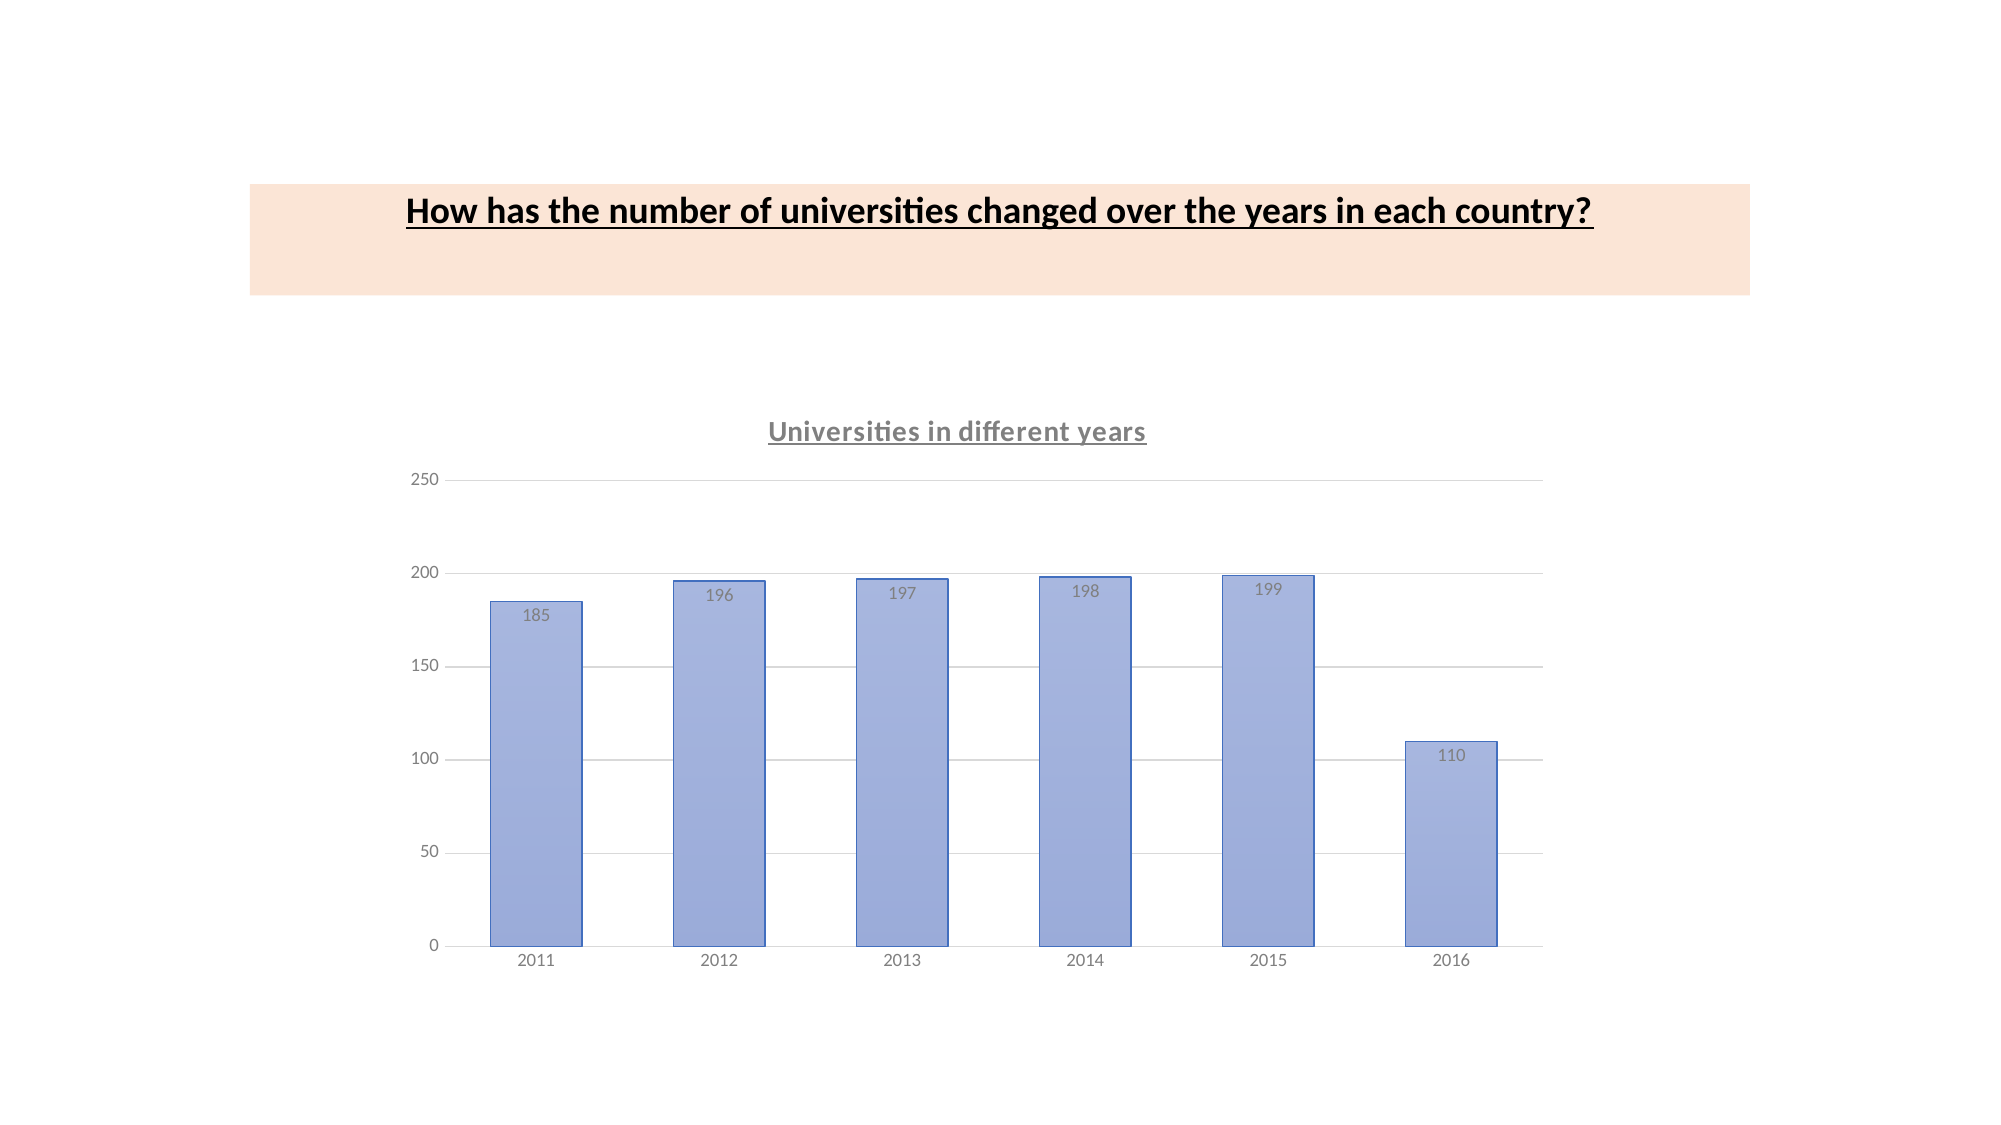

# How has the number of universities changed over the years in each country?

### Chart: Universities in different years

| Category | Total |
|---|---|
| 2011 | 185.0 |
| 2012 | 196.0 |
| 2013 | 197.0 |
| 2014 | 198.0 |
| 2015 | 199.0 |
| 2016 | 110.0 |